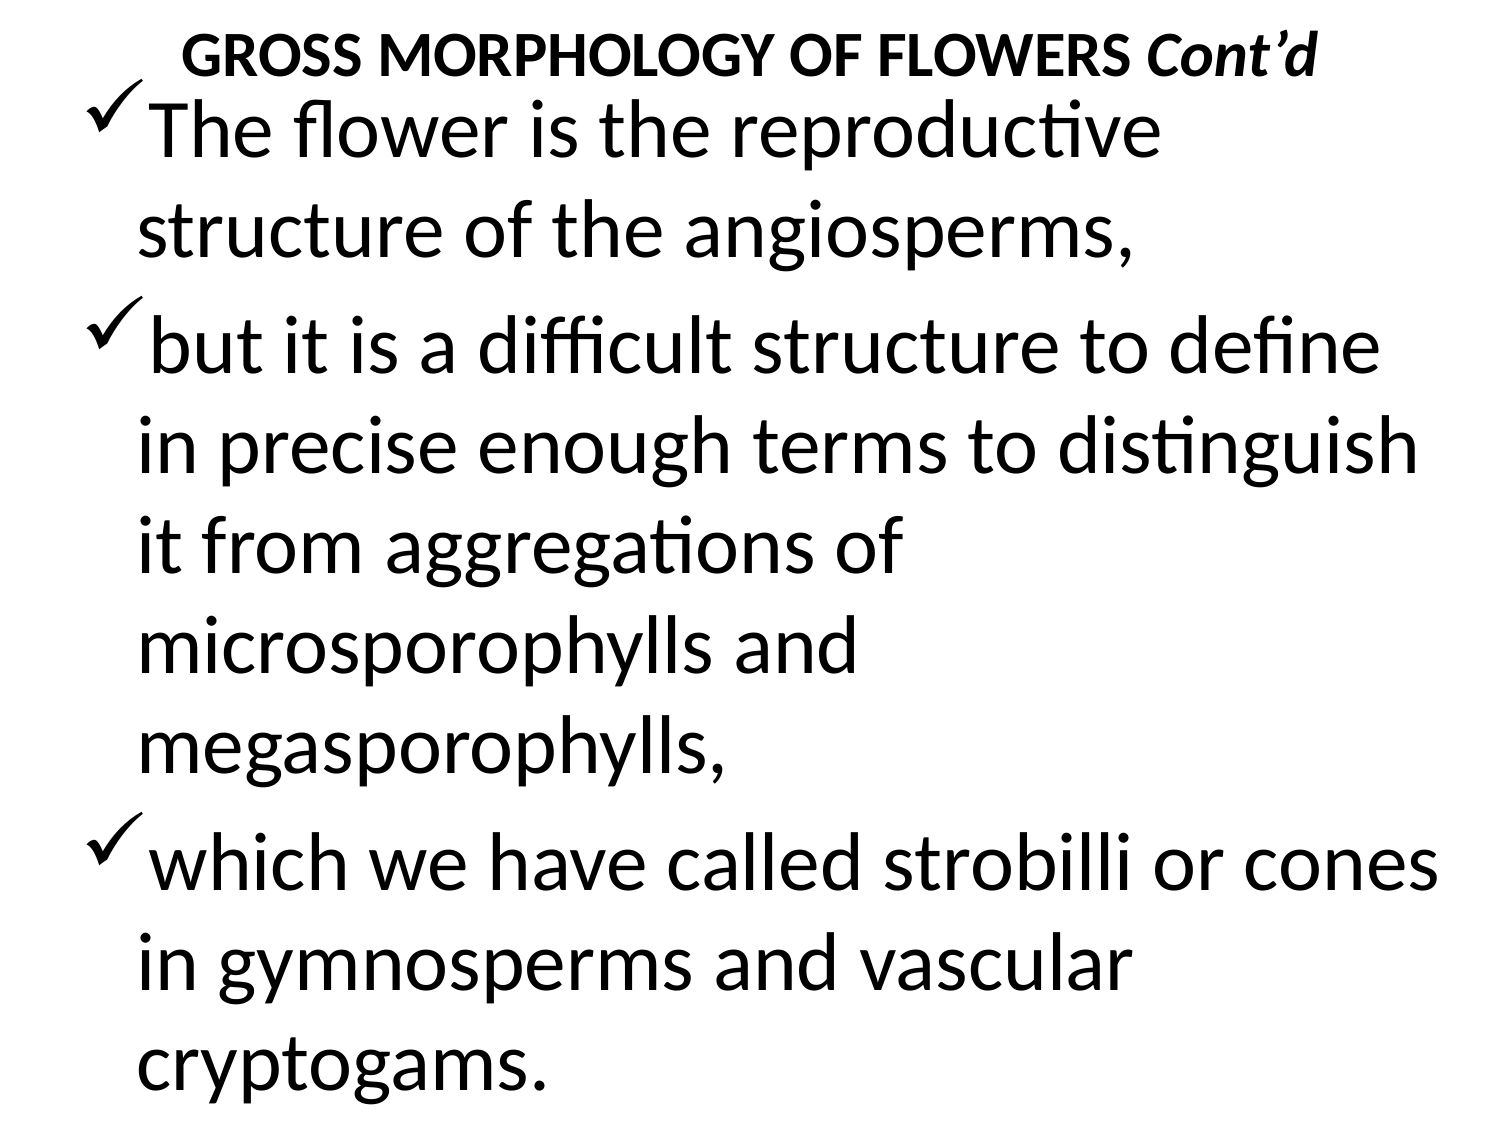

# GROSS MORPHOLOGY OF FLOWERS Cont’d
The flower is the reproductive structure of the angiosperms,
but it is a difficult structure to define in precise enough terms to distinguish it from aggregations of microsporophylls and megasporophylls,
which we have called strobilli or cones in gymnosperms and vascular cryptogams.